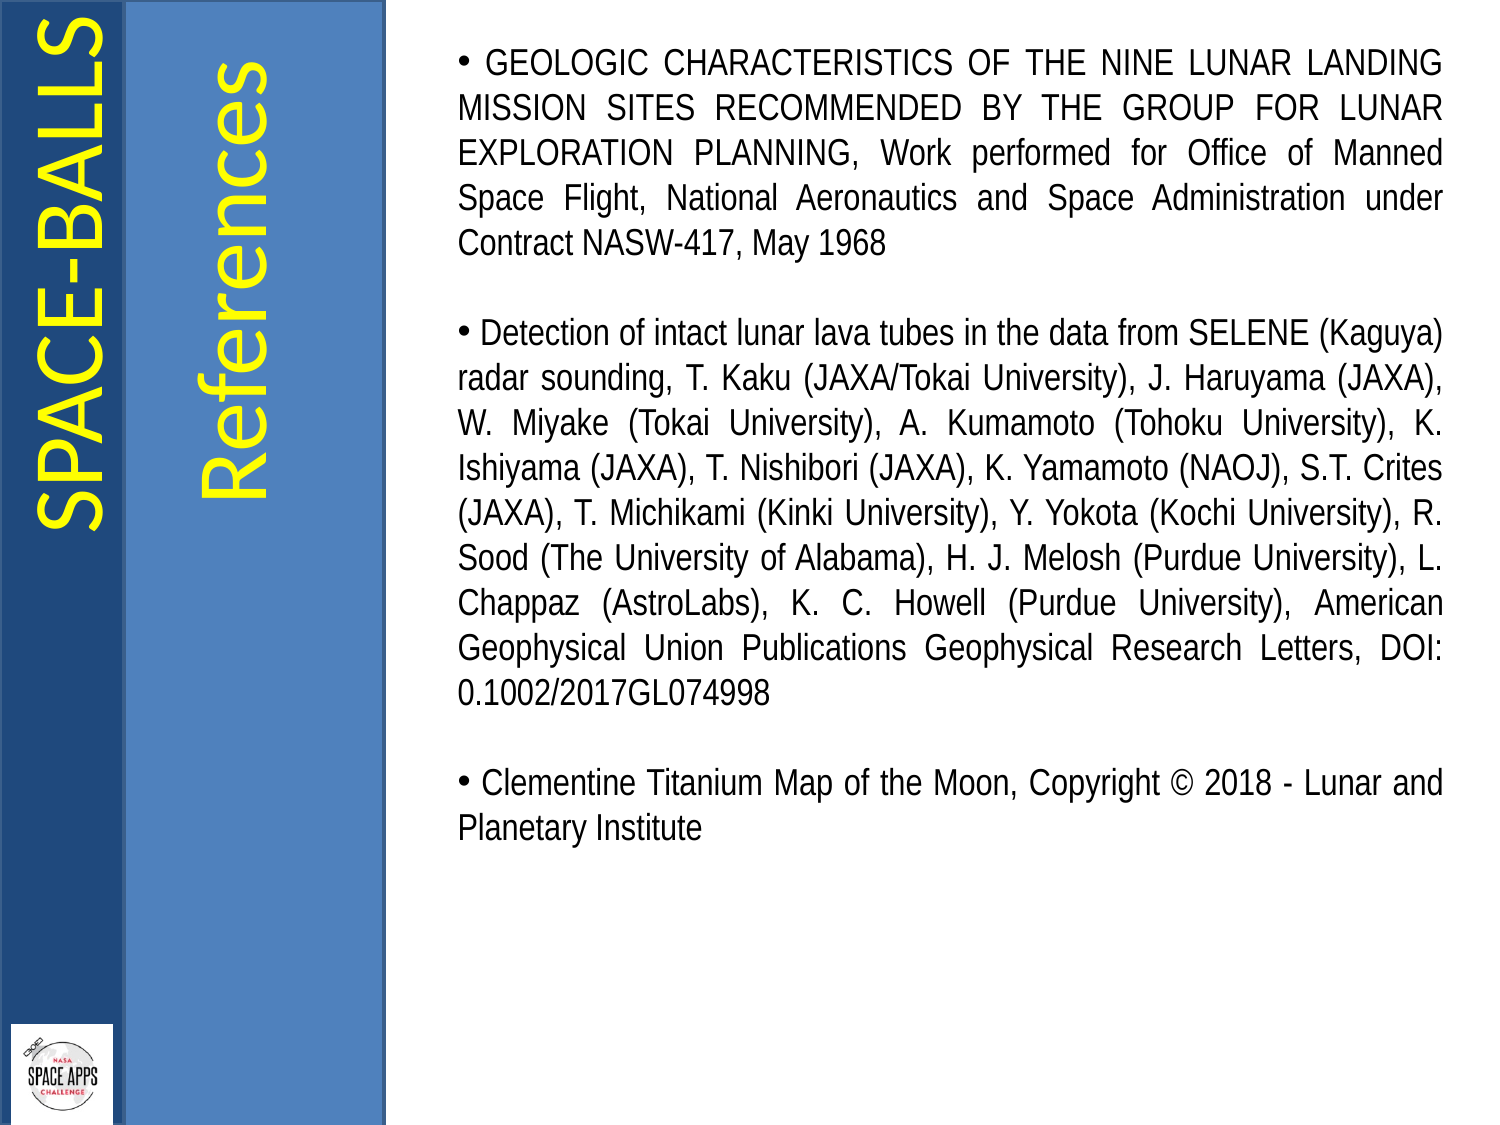

GEOLOGIC CHARACTERISTICS OF THE NINE LUNAR LANDING MISSION SITES RECOMMENDED BY THE GROUP FOR LUNAR EXPLORATION PLANNING, Work performed for Office of Manned Space Flight, National Aeronautics and Space Administration under Contract NASW-417, May 1968

 Detection of intact lunar lava tubes in the data from SELENE (Kaguya) radar sounding, T. Kaku (JAXA/Tokai University), J. Haruyama (JAXA), W. Miyake (Tokai University), A. Kumamoto (Tohoku University), K. Ishiyama (JAXA), T. Nishibori (JAXA), K. Yamamoto (NAOJ), S.T. Crites (JAXA), T. Michikami (Kinki University), Y. Yokota (Kochi University), R. Sood (The University of Alabama), H. J. Melosh (Purdue University), L. Chappaz (AstroLabs), K. C. Howell (Purdue University), American Geophysical Union Publications Geophysical Research Letters, DOI: 0.1002/2017GL074998

 Clementine Titanium Map of the Moon, Copyright © 2018 - Lunar and Planetary Institute

References